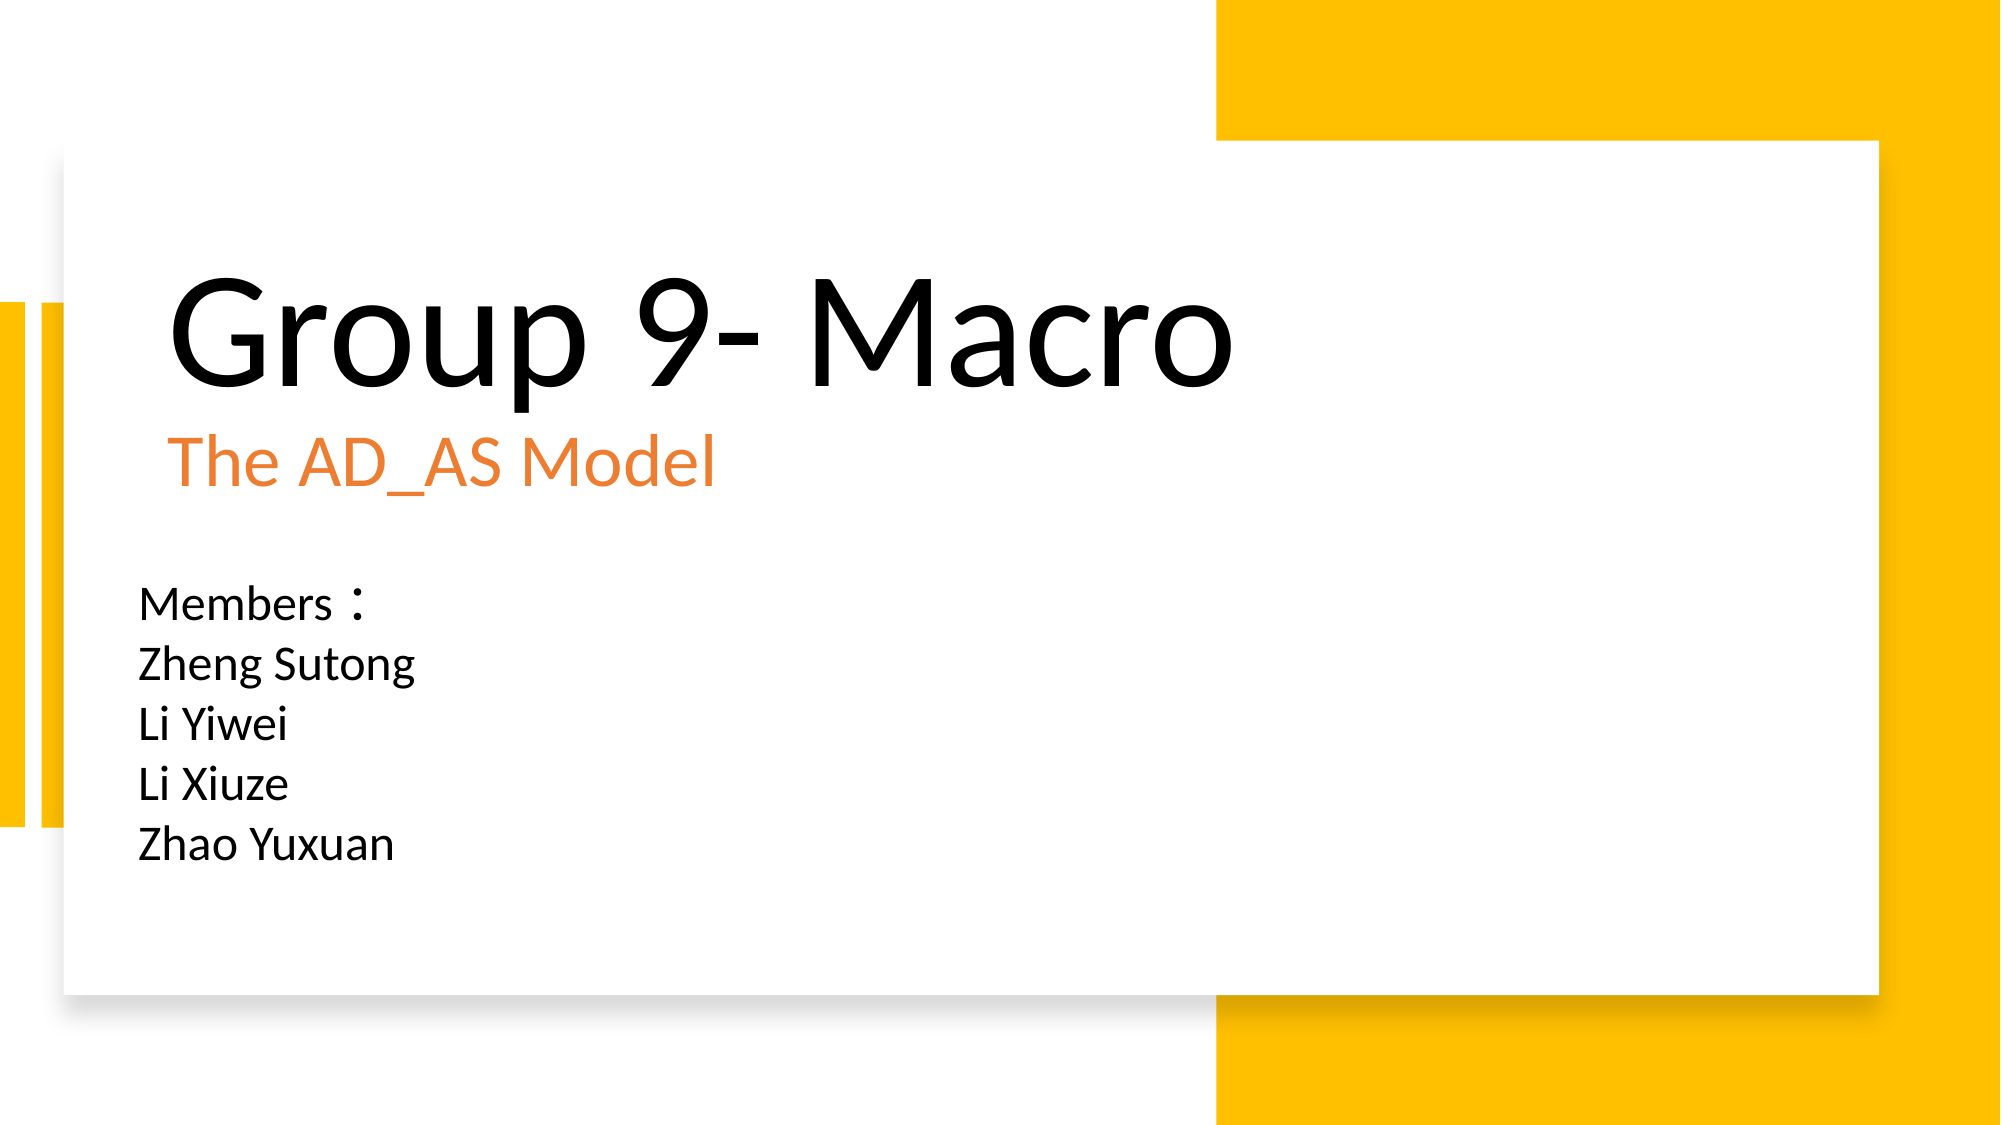

# Group 9- Macro The AD_AS Model

Members：
Zheng Sutong
Li Yiwei
Li Xiuze
Zhao Yuxuan